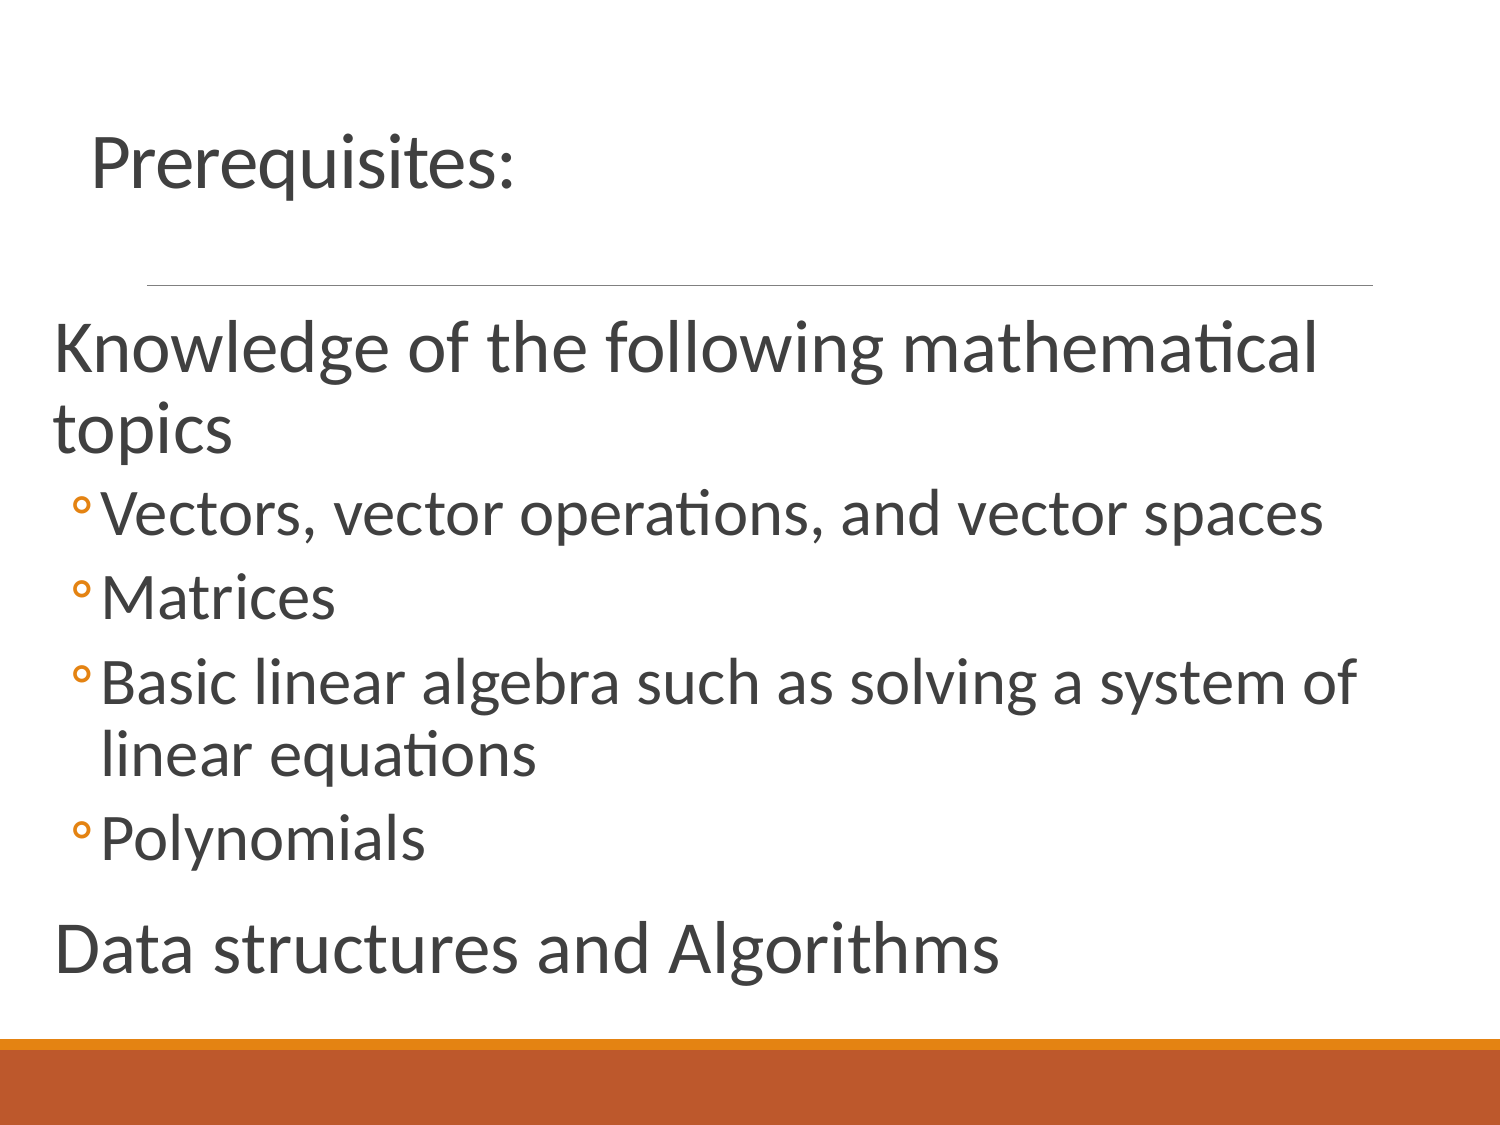

# Prerequisites:
Knowledge of the following mathematical topics
Vectors, vector operations, and vector spaces
Matrices
Basic linear algebra such as solving a system of linear equations
Polynomials
Data structures and Algorithms